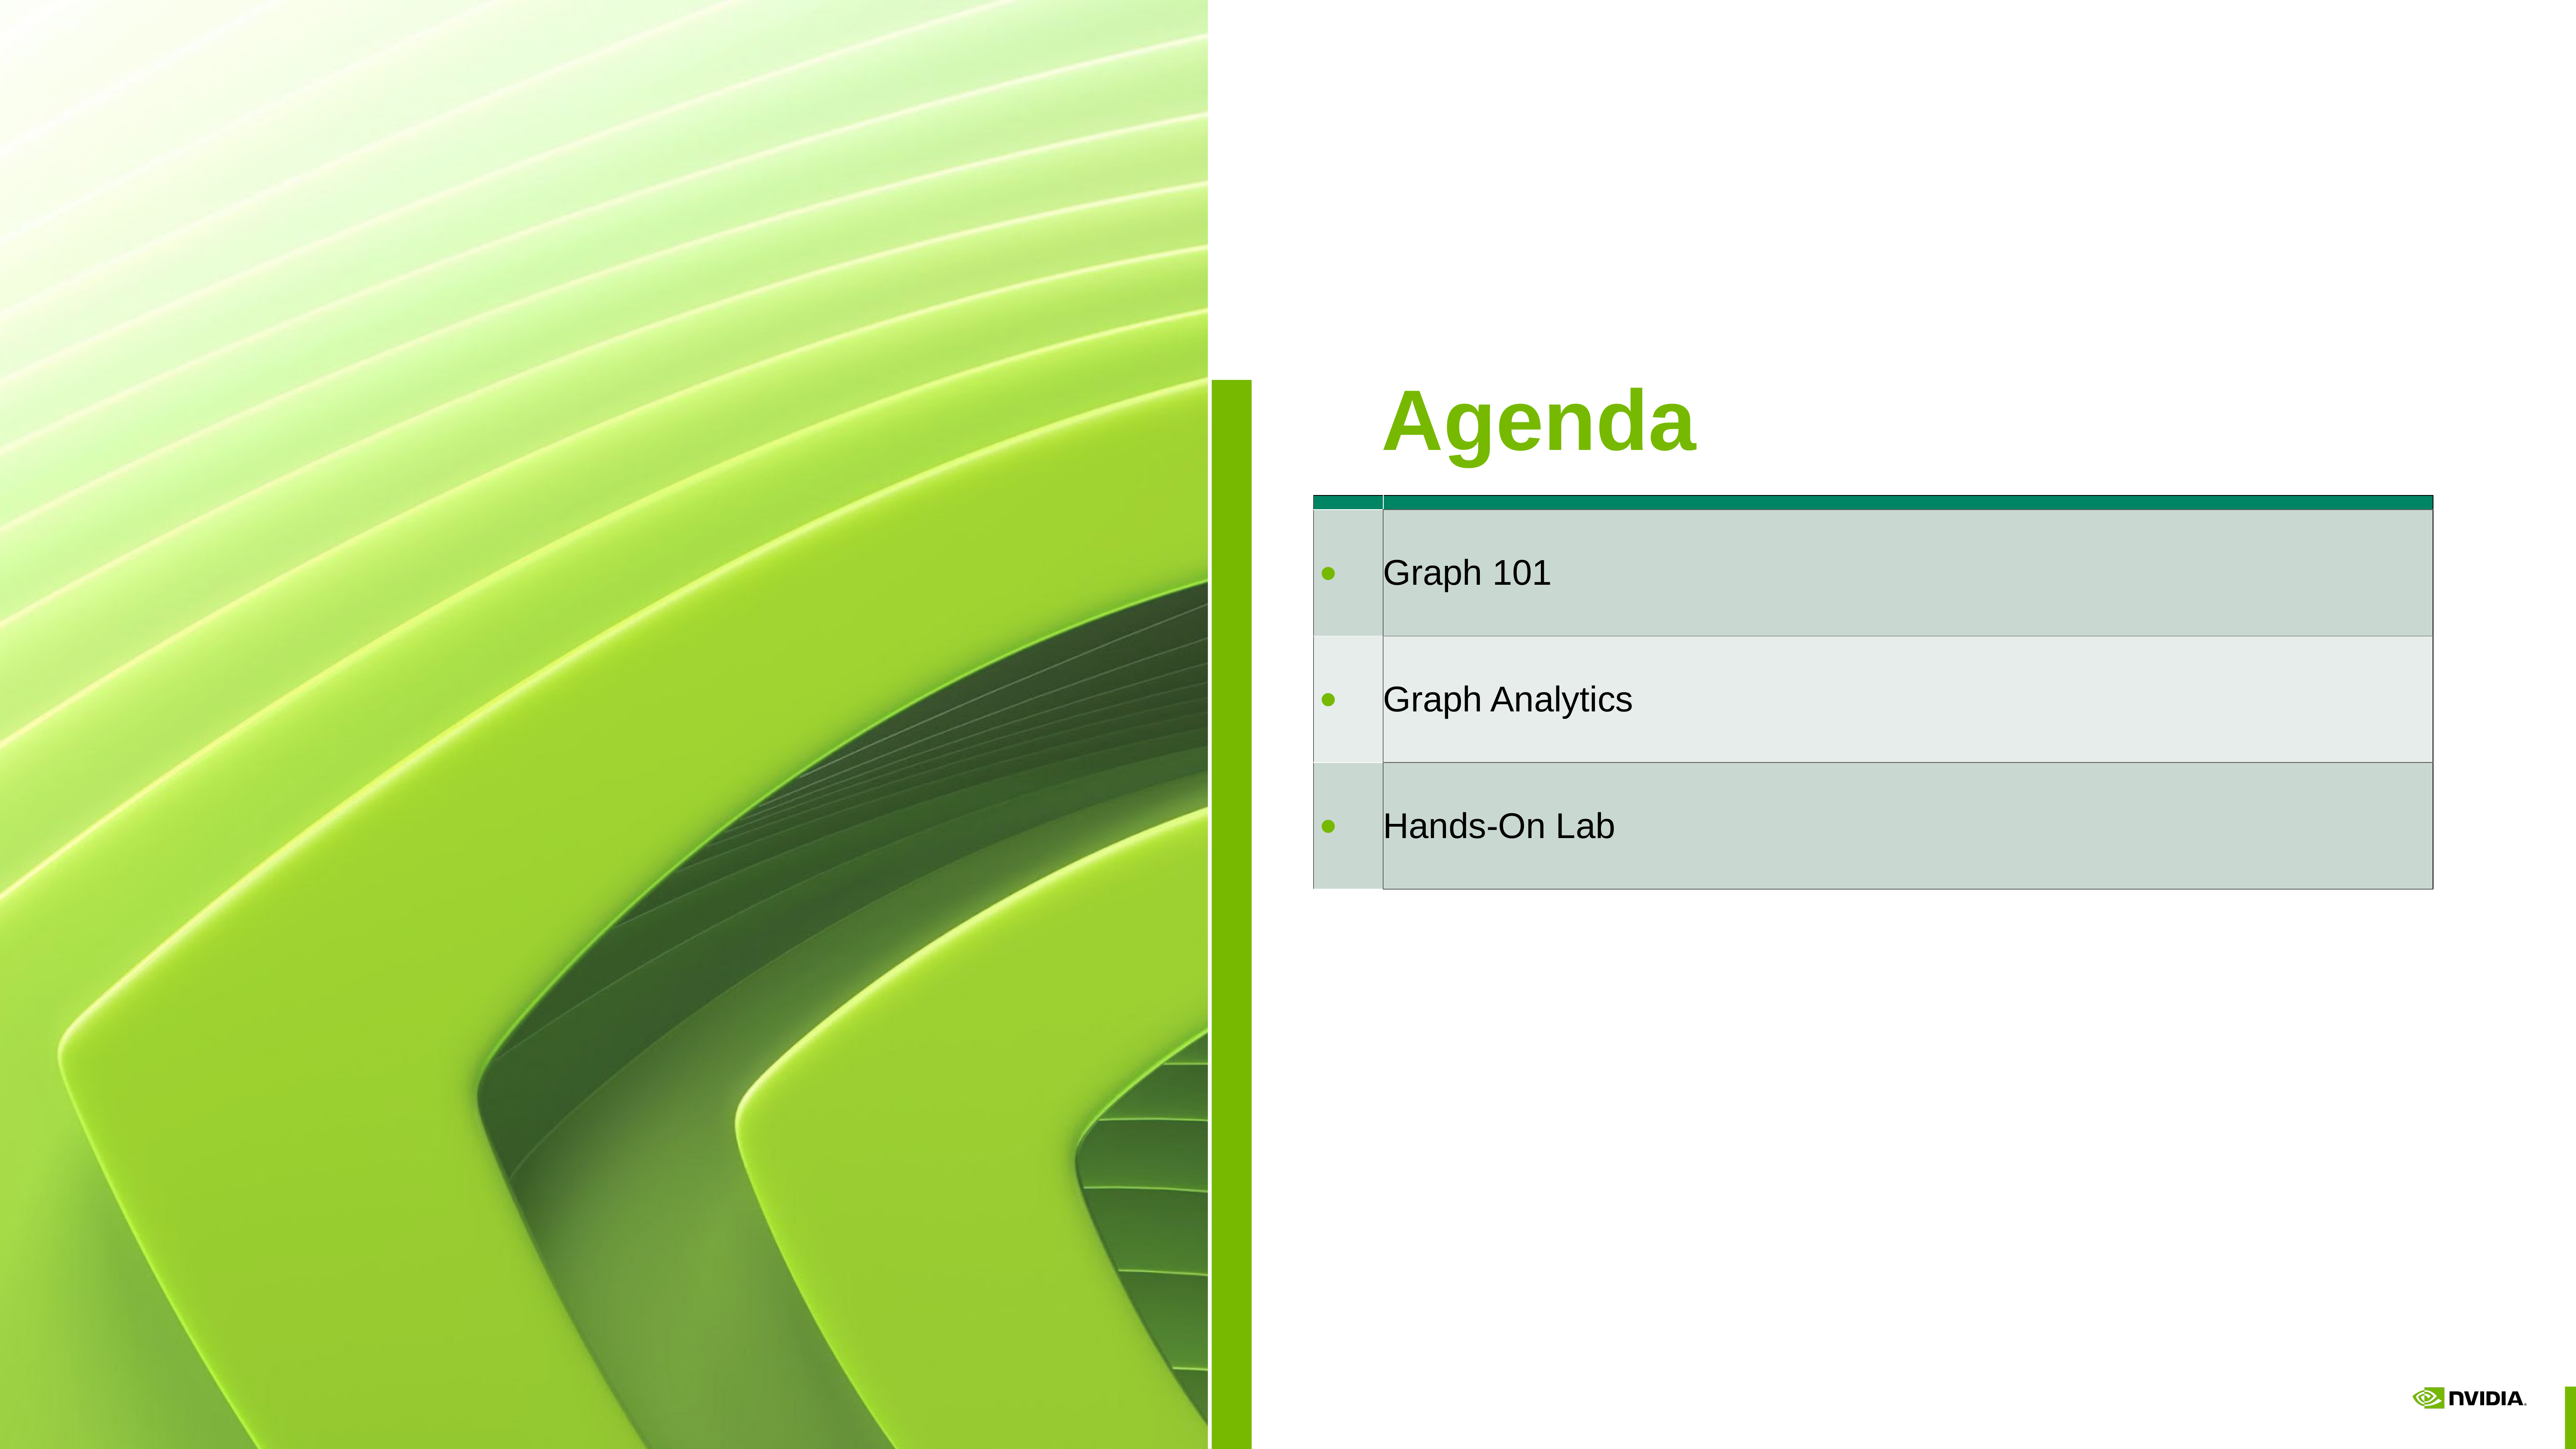

Agenda
|  |  |
| --- | --- |
| • | Graph 101 |
| • | Graph Analytics |
| • | Hands-On Lab |